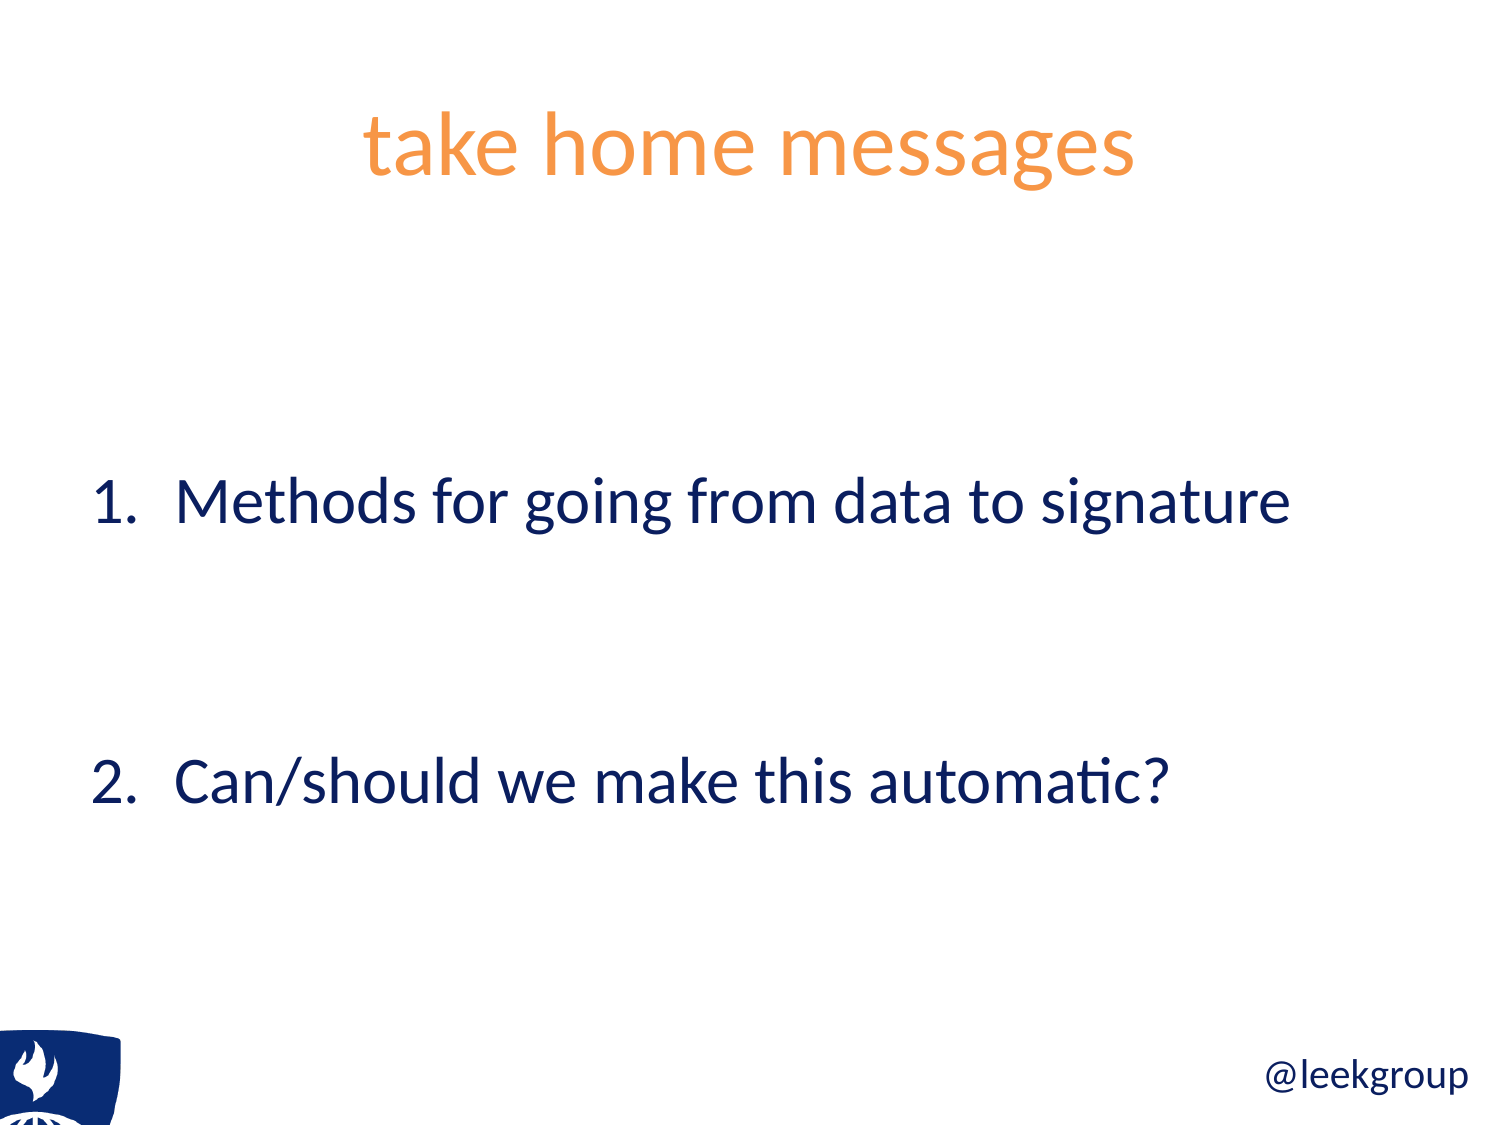

# take home messages

Methods for going from data to signature

Can/should we make this automatic?